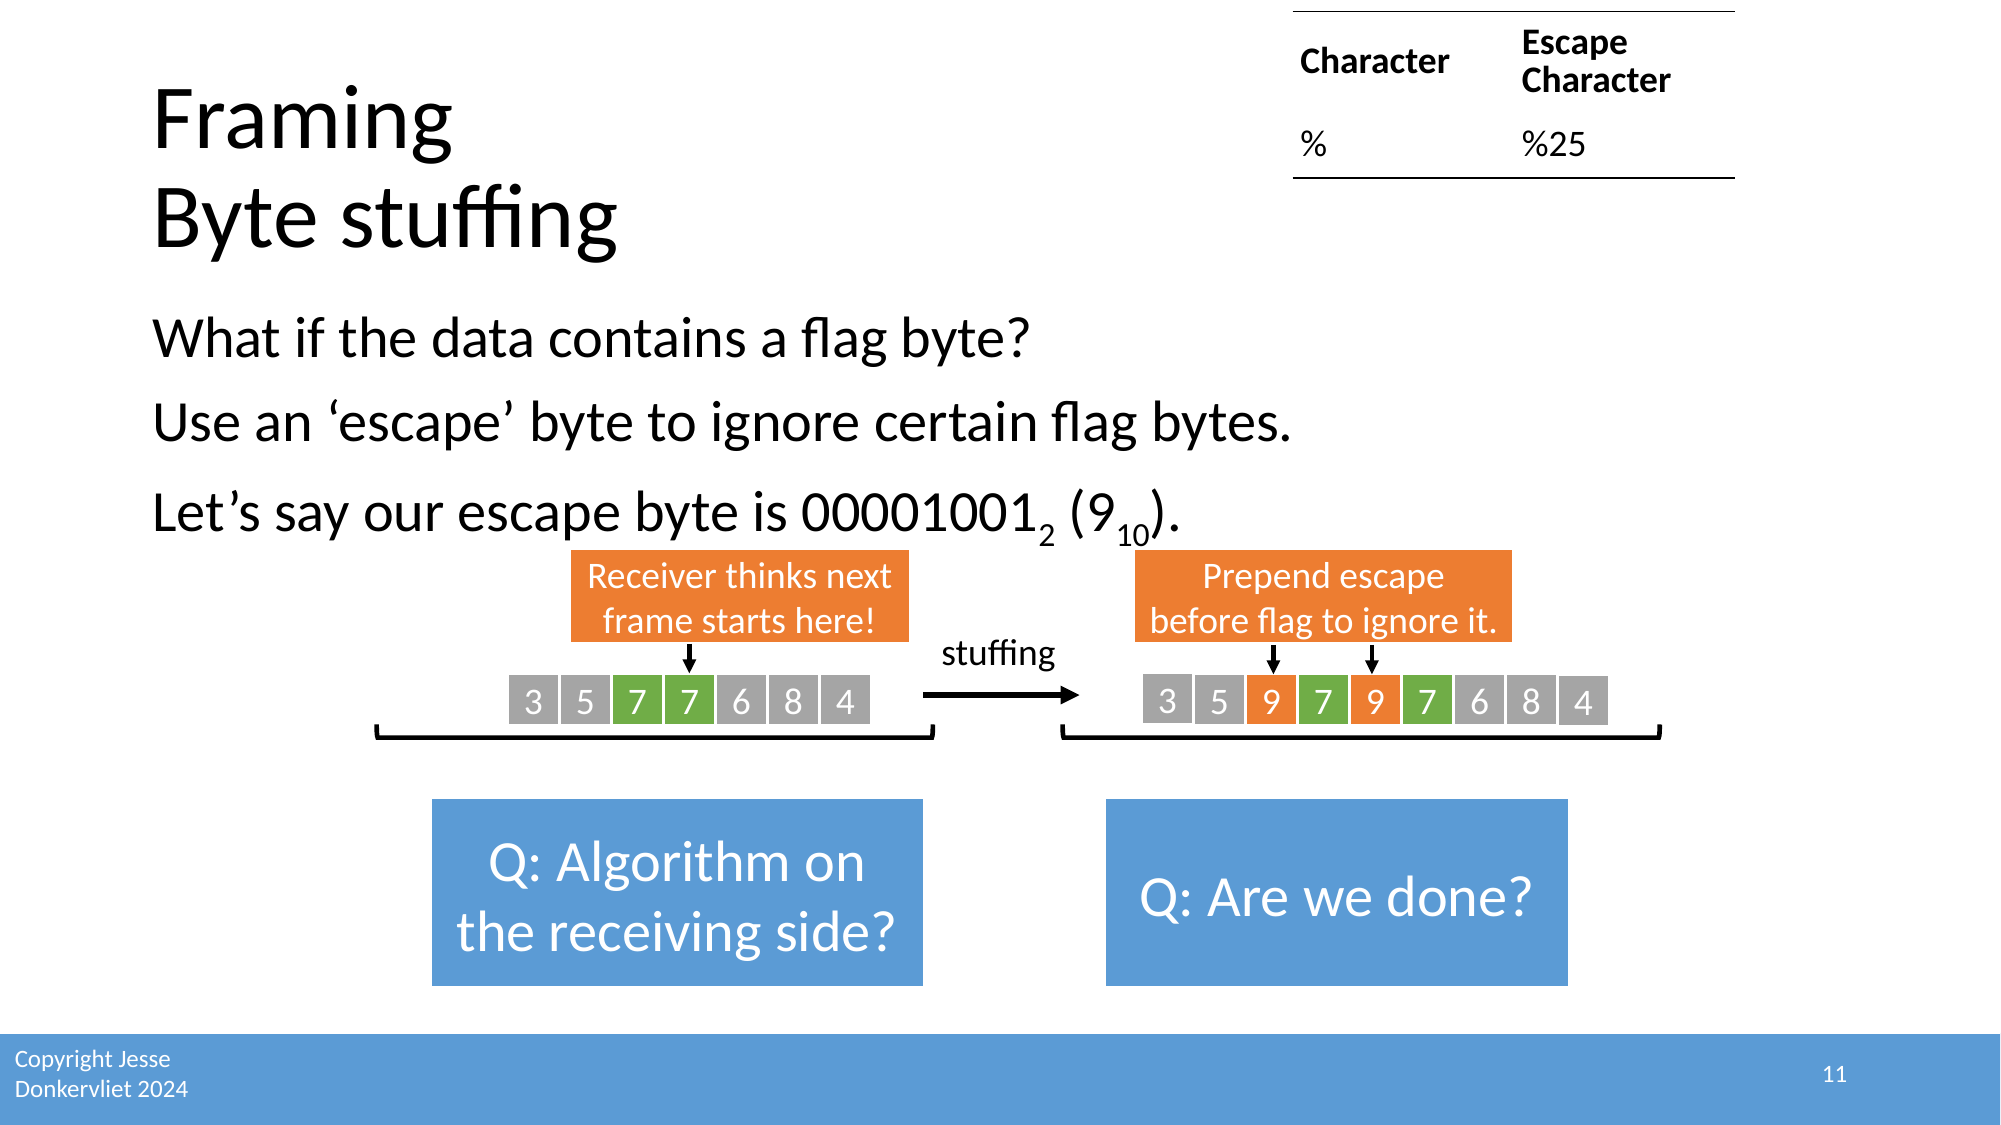

| Character | Escape Character |
| --- | --- |
| % | %25 |
# Framing Byte stuffing
What if the data contains a flag byte?
Use an ‘escape’ byte to ignore certain flag bytes.
Let’s say our escape byte is 000010012 (910).

Receiver thinks next frame starts here!
Prepend escape before flag to ignore it.
stuffing
3
3
5
7
7
6
8
4
5
9
7
9
7
6
8
4
Q: Algorithm on the receiving side?
Q: Are we done?

11